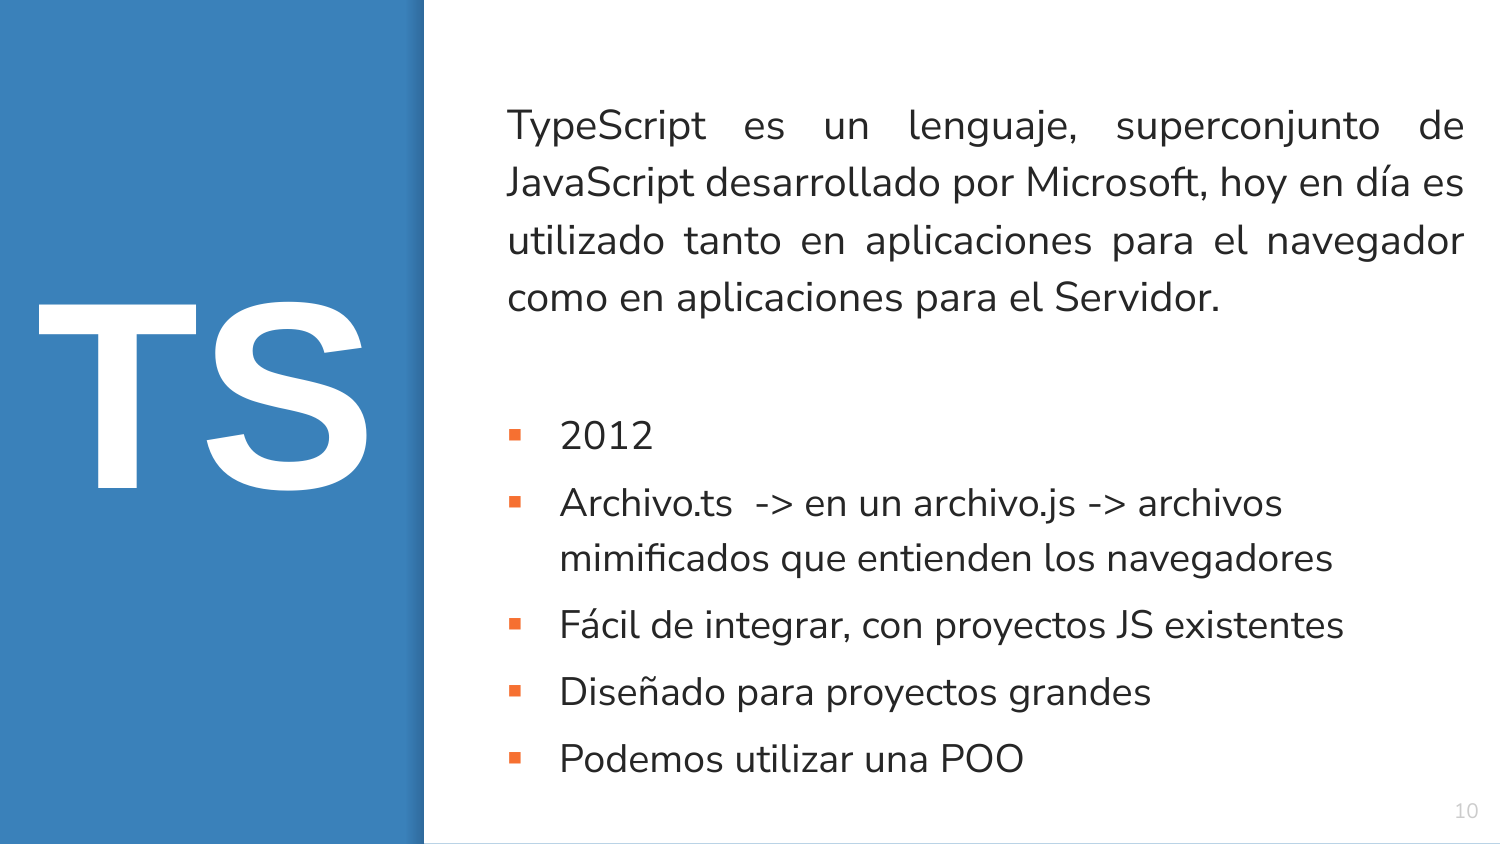

TypeScript es un lenguaje, superconjunto de JavaScript desarrollado por Microsoft, hoy en día es utilizado tanto en aplicaciones para el navegador como en aplicaciones para el Servidor.

2012
Archivo.ts  -> en un archivo.js -> archivos mimificados que entienden los navegadores
Fácil de integrar, con proyectos JS existentes
Diseñado para proyectos grandes
Podemos utilizar una POO
TS
10